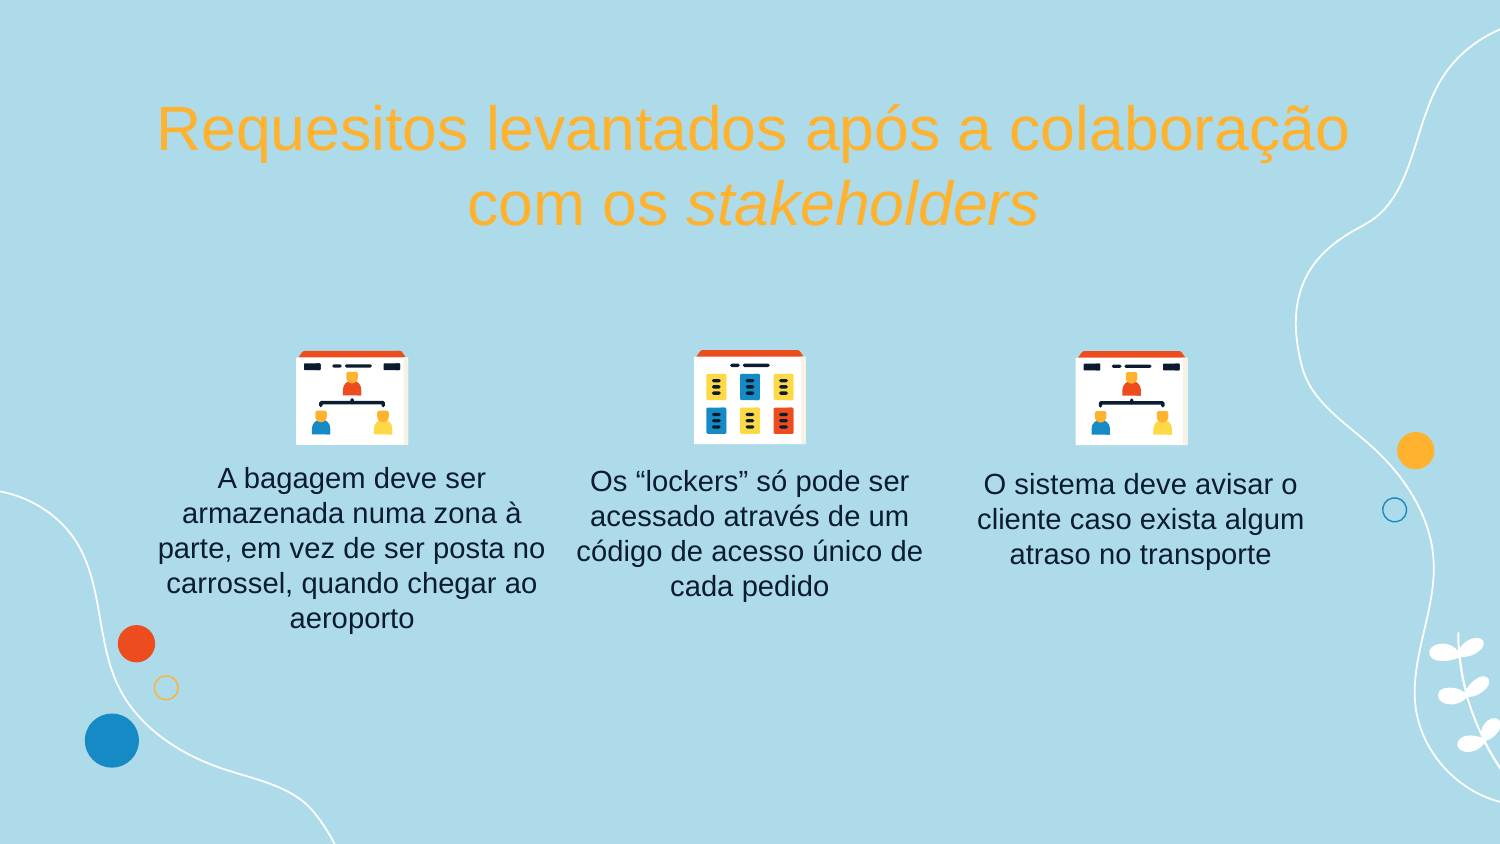

# Requesitos levantados após a colaboração com os stakeholders

A bagagem deve ser armazenada numa zona à parte, em vez de ser posta no carrossel, quando chegar ao aeroporto
Os “lockers” só pode ser acessado através de um código de acesso único de cada pedido
O sistema deve avisar o cliente caso exista algum atraso no transporte